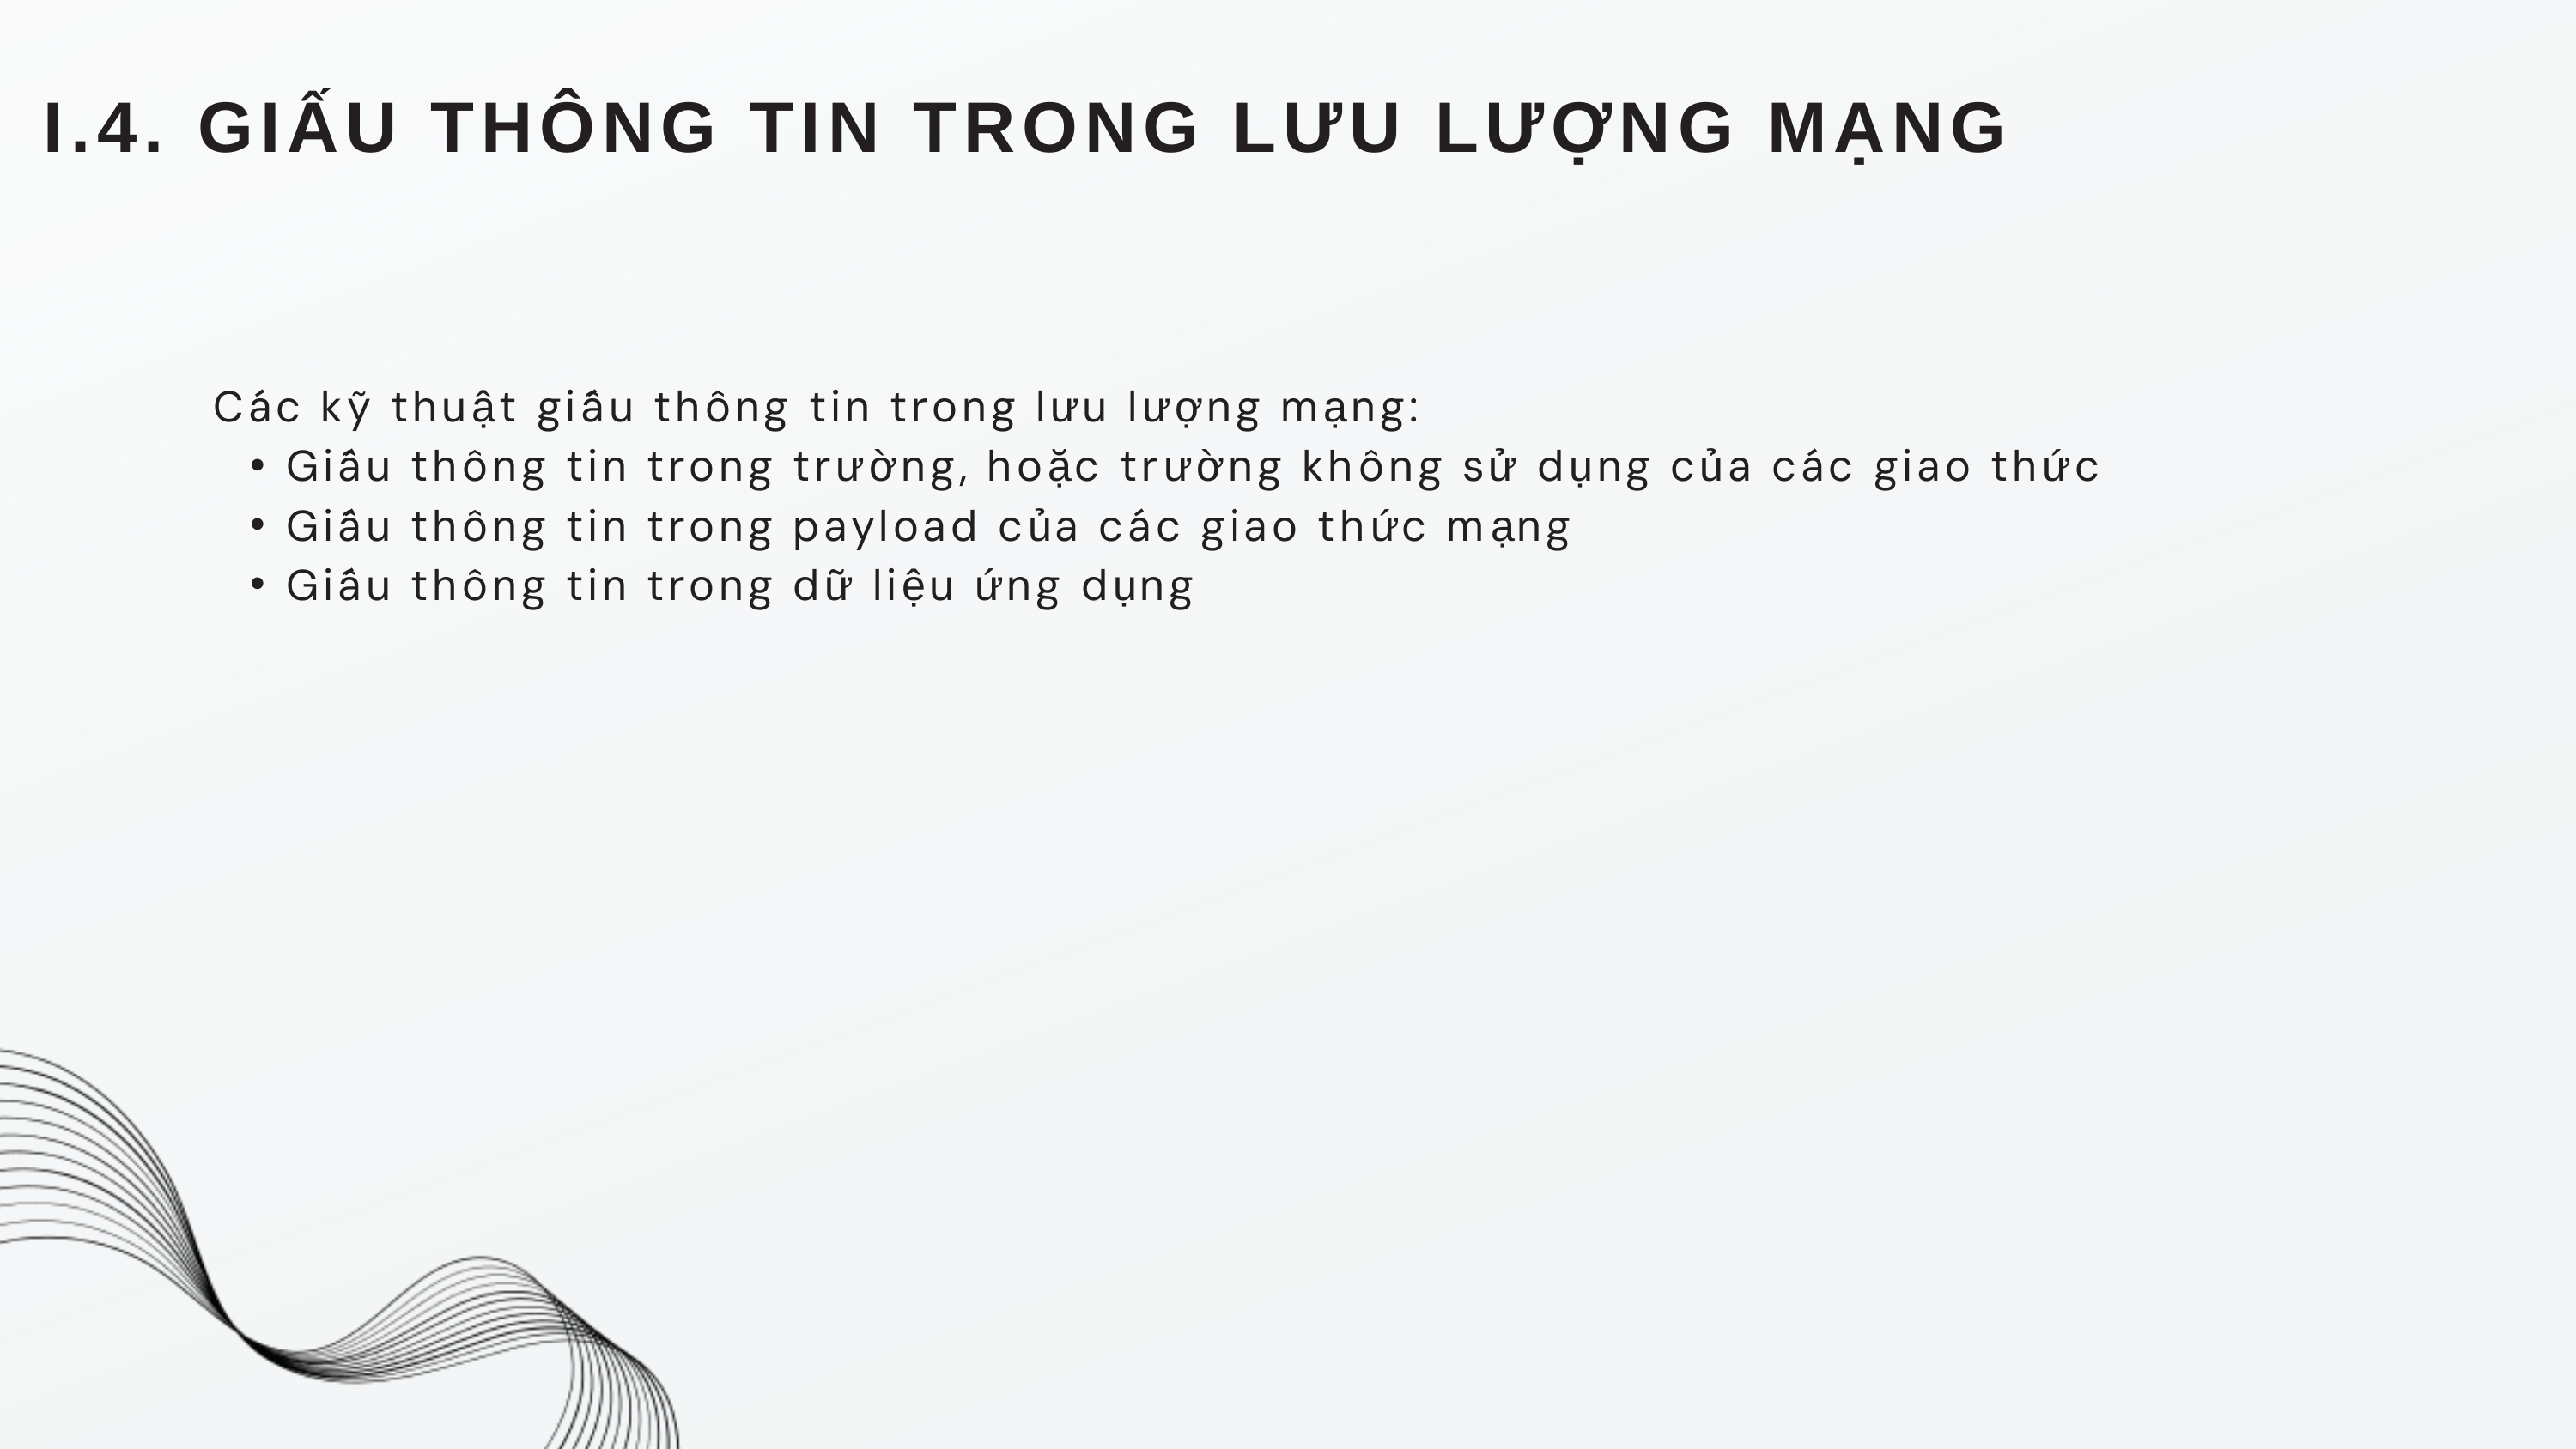

I.4. GIẤU THÔNG TIN TRONG LƯU LƯỢNG MẠNG
Các kỹ thuật giấu thông tin trong lưu lượng mạng:
Giấu thông tin trong trường, hoặc trường không sử dụng của các giao thức
Giấu thông tin trong payload của các giao thức mạng
Giấu thông tin trong dữ liệu ứng dụng